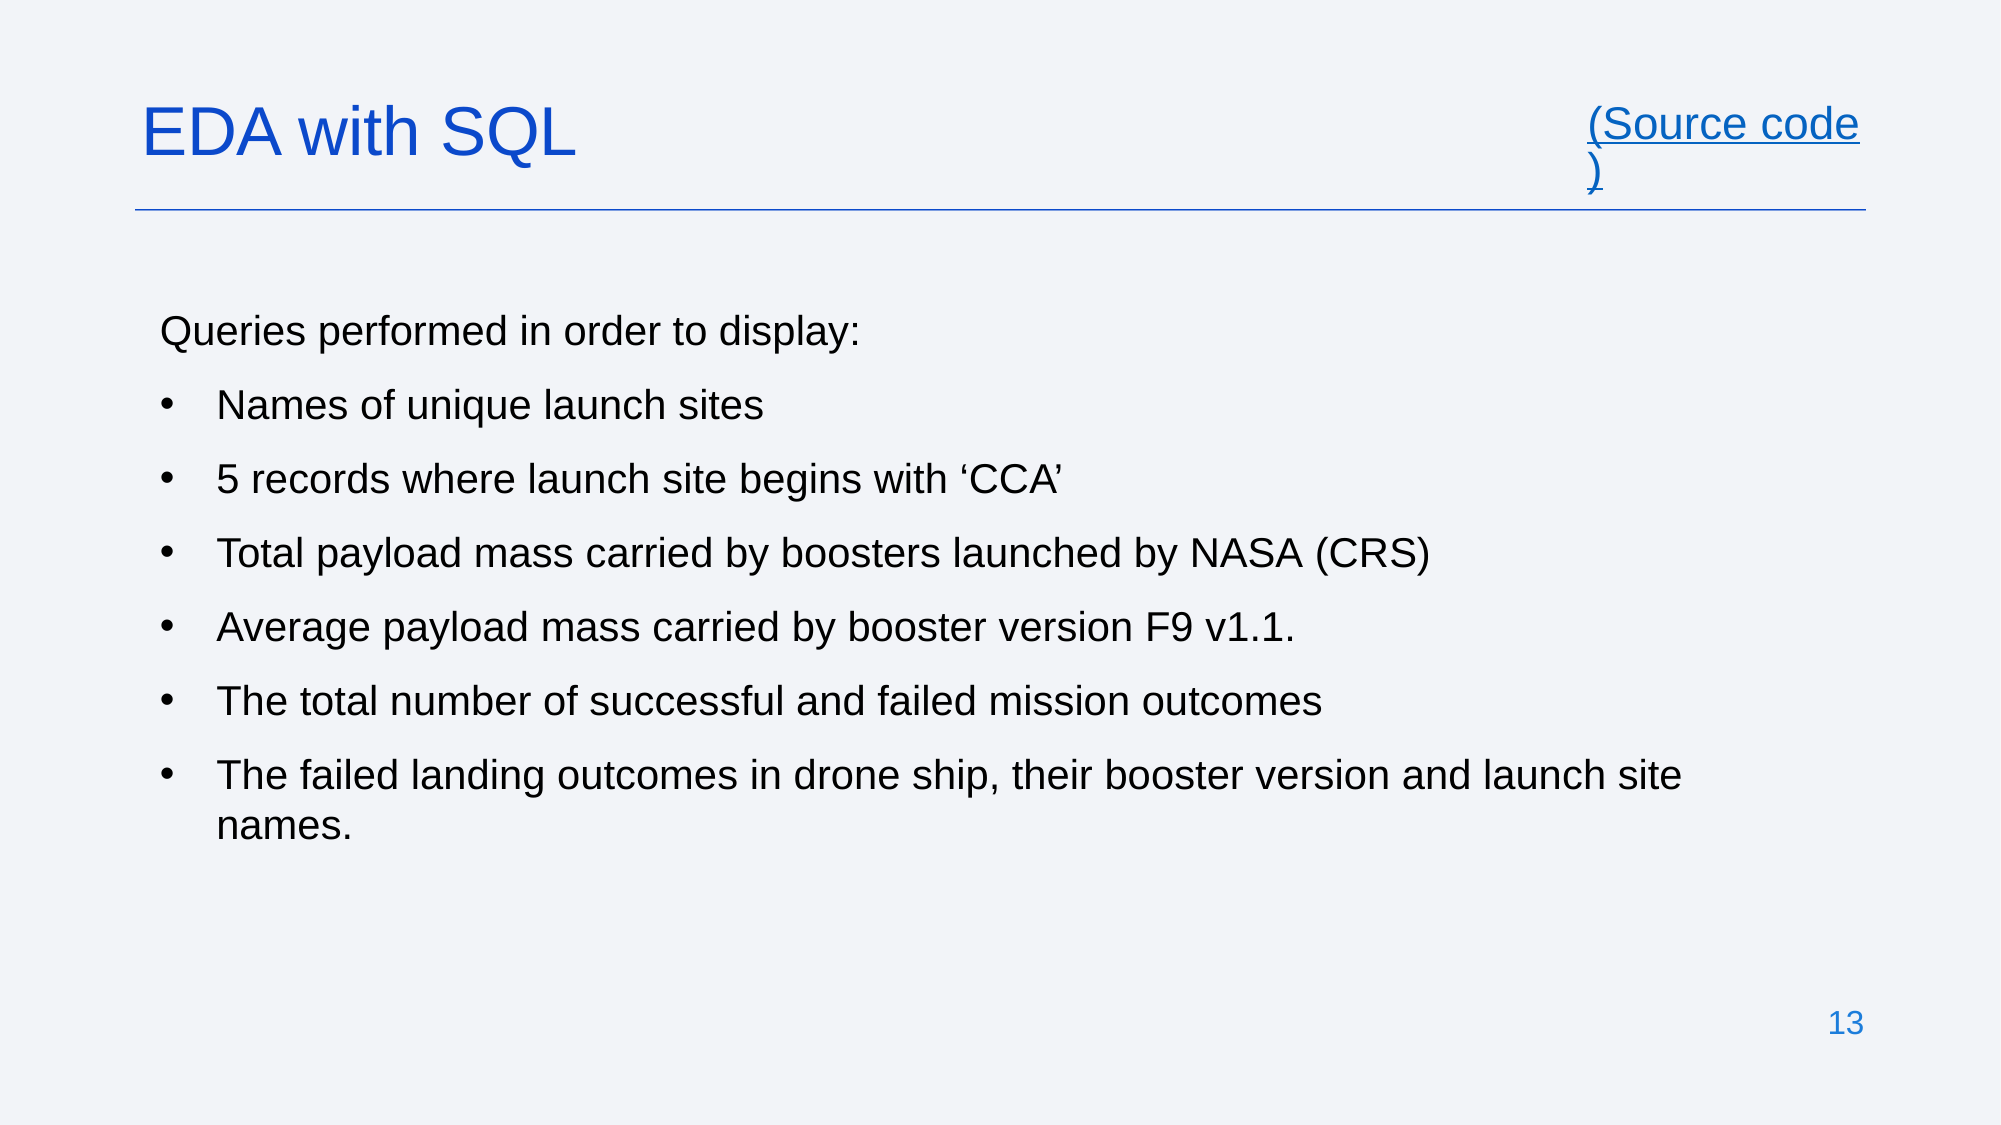

(Source code)
EDA with SQL
Queries performed in order to display:
Names of unique launch sites
5 records where launch site begins with ‘CCA’
Total payload mass carried by boosters launched by NASA (CRS)
Average payload mass carried by booster version F9 v1.1.
The total number of successful and failed mission outcomes
The failed landing outcomes in drone ship, their booster version and launch site names.
13